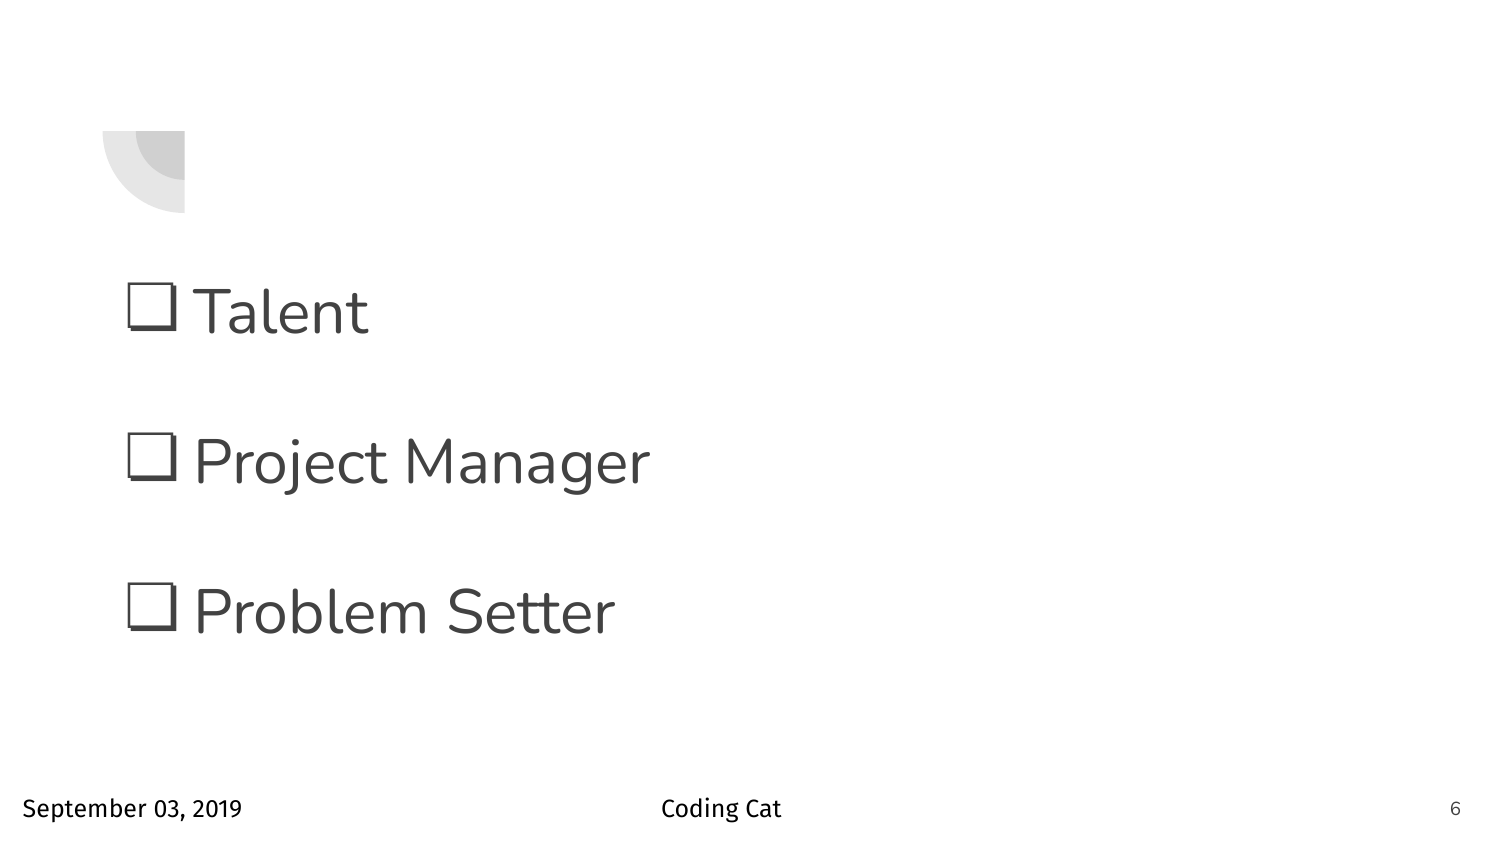

Talent
Project Manager
Problem Setter
September 03, 2019
Coding Cat
6